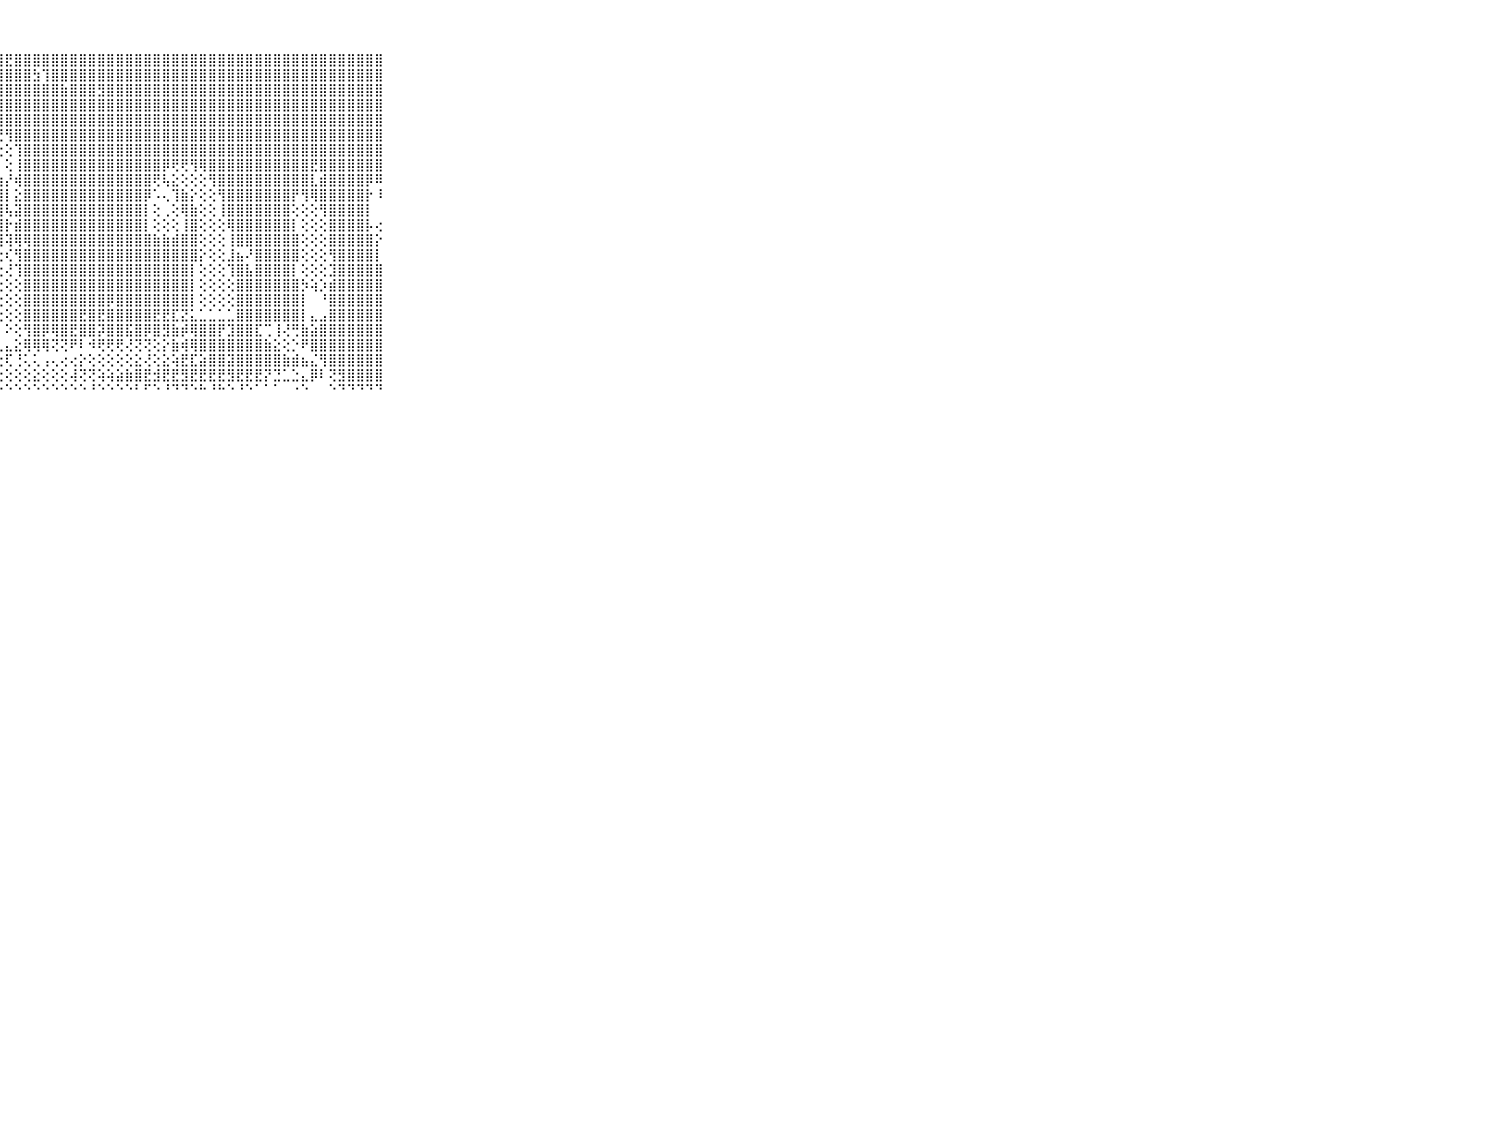

⠀⠀⠀⠀⠀⠀⠀⠀⠀⠀⠀⡞⣯⣷⣹⣿⣿⣿⣿⣿⣿⣿⣿⣿⣿⣯⣵⣽⣟⣿⣿⣿⣿⣿⣿⣿⣿⣿⣿⣿⣿⣿⣿⣿⣿⣿⣿⣿⣿⣿⣿⣿⣿⣿⣿⣿⣿⣿⣿⣿⣿⣿⣿⣿⣿⣿⣿⣿⣿⠀⠀⠀⠀⠀⠀⠀⠀⠀⠀⠀⠀
⠀⠀⠀⠀⠀⠀⠀⠀⠀⠀⠀⡝⣿⣽⣿⣿⣿⣿⣿⣿⣿⣿⣿⣿⣿⣿⣿⣿⣿⣿⣿⣳⢹⣿⣿⣿⣿⣿⣿⣿⣿⣿⣿⣿⣿⣿⣿⣿⣿⣿⣿⣿⣿⣿⣿⣿⣿⣿⣿⣿⣿⣿⣿⣿⣿⣿⣿⣿⣿⠀⠀⠀⠀⠀⠀⠀⠀⠀⠀⠀⠀
⠀⠀⠀⠀⠀⠀⠀⠀⠀⠀⠀⡏⣝⢿⣷⣿⢿⣿⣿⣿⣿⣿⣿⣿⣿⣿⣿⣿⣿⣿⣿⣿⣿⣿⣷⣿⣿⣿⣻⣿⣿⣿⣿⣿⣿⣿⣿⣿⣿⣿⣿⣿⣿⣿⣿⣿⣿⣿⣿⣿⣿⣿⣿⣿⣿⣿⣿⣿⣿⠀⠀⠀⠀⠀⠀⠀⠀⠀⠀⠀⠀
⠀⠀⠀⠀⠀⠀⠀⠀⠀⠀⠀⣿⣱⣼⣿⣿⢿⢿⢟⢟⢏⢝⢟⢻⢿⣿⣿⣿⣿⣿⣿⣿⣿⣿⣿⣿⣿⣿⣿⣿⣿⣿⣿⣿⣿⣿⣿⣿⣿⣿⣿⣿⣿⣿⣿⣿⣿⣿⣿⣿⣿⣿⣿⣿⣿⣿⣿⣿⣿⠀⠀⠀⠀⠀⠀⠀⠀⠀⠀⠀⠀
⠀⠀⠀⠀⠀⠀⠀⠀⠀⠀⠀⡿⠟⠝⢕⢕⢑⢕⢕⣕⢕⢕⢕⢔⢕⢝⢻⣿⣿⣿⣿⣿⣿⣿⣿⣿⣿⣿⣿⣿⣿⣿⣿⣿⣿⣿⣿⣿⣿⣿⣿⣿⣿⣿⣿⣿⣿⣿⣿⣿⣿⣿⣿⣿⣿⣿⣿⣿⣿⠀⠀⠀⠀⠀⠀⠀⠀⠀⠀⠀⠀
⠀⠀⠀⠀⠀⠀⠀⠀⠀⠀⠀⠀⠀⠀⠀⠀⠀⠁⠑⠘⠙⠳⢧⣕⡕⢕⢕⢜⢻⣿⣿⣿⣿⣿⣿⣿⣿⣿⣿⣿⣿⣿⣿⣿⣿⣿⣿⣿⣿⣿⣿⣿⣿⣿⣿⣿⣿⣿⣿⣿⣿⣿⣿⣿⣿⣿⣿⣿⣿⠀⠀⠀⠀⠀⠀⠀⠀⠀⠀⠀⠀
⠀⠀⠀⠀⠀⠀⠀⠀⠀⠀⠀⠙⠛⠓⠲⠴⠄⠀⠀⠀⠀⠀⠀⠝⣿⣧⡕⢕⢕⢹⣿⣿⣿⣿⣿⣿⣿⣿⣿⣿⣿⣿⣿⣿⣿⣿⣿⣿⣿⣿⣿⣿⣿⣿⣿⣿⣿⣿⣿⣿⣿⣿⣿⣿⣿⣿⣿⣿⣿⠀⠀⠀⠀⠀⠀⠀⠀⠀⠀⠀⠀
⠀⠀⠀⠀⠀⠀⠀⠀⠀⠀⠀⠀⠀⠀⠀⠀⠀⠄⠀⠄⠄⢀⠀⠀⠘⢿⣷⡇⢕⢸⣿⣿⣿⣿⣿⣿⣿⣿⣿⣿⣿⣿⣿⣿⣿⡿⢟⢟⢻⢿⣿⣿⣿⣿⣿⣿⣿⣿⣿⣿⣿⣟⣿⣿⣿⣿⣿⣿⣿⠀⠀⠀⠀⠀⠀⠀⠀⠀⠀⠀⠀
⠀⠀⠀⠀⠀⠀⠀⠀⠀⠀⠀⢔⢕⢔⢐⢕⢀⢀⢄⢀⠀⠀⠀⠀⠄⠜⣿⣷⡜⢾⣿⣿⣿⣿⣿⣿⣿⣿⣿⣿⣿⣿⣿⣿⢟⢧⣕⢕⢕⢕⢻⣿⣿⣿⣿⣿⣿⣿⣿⣿⣿⣇⣾⣿⣿⣿⣿⡿⠿⠀⠀⠀⠀⠀⠀⠀⠀⠀⠀⠀⠀
⠀⠀⠀⠀⠀⠀⠀⠀⠀⠀⠀⣿⣷⣷⣷⣵⣕⣕⡕⢕⢕⢔⢕⢀⢔⢕⣿⣿⡇⣕⣿⣿⣿⣿⣿⣿⣿⣿⣿⣿⣿⣿⣿⡿⠡⢄⢹⣷⡕⢕⢕⢻⣿⣿⣿⣿⣿⣿⣿⡟⢻⢿⣿⣿⣿⣿⣿⡗⠸⠀⠀⠀⠀⠀⠀⠀⠀⠀⠀⠀⠀
⠀⠀⠀⠀⠀⠀⠀⠀⠀⠀⠀⣿⣿⣿⣿⣿⣿⣿⣿⣿⣷⣷⣵⣕⢕⡕⣿⣿⢧⣽⣿⣿⣿⣿⣿⣿⣿⣿⣿⣿⣿⣿⣿⡇⢕⢀⢕⢿⣷⢕⢕⢸⣿⣿⣿⣿⣿⣿⣿⢕⢕⢕⢻⣿⣿⣿⣿⡇⠀⠀⠀⠀⠀⠀⠀⠀⠀⠀⠀⠀⠀
⠀⠀⠀⠀⠀⠀⠀⠀⠀⠀⠀⣿⣿⣿⣿⣿⣿⣿⣿⣿⣿⣿⣿⣿⣿⣿⣿⣿⡗⣾⣿⣿⣿⣿⣿⣿⣿⣿⣿⣿⣿⣿⣿⡇⢕⢕⢕⢸⣿⢕⢕⢕⢿⣿⣿⣿⣿⣿⣿⡇⢕⢕⢕⣿⣿⣿⣿⡧⢔⠀⠀⠀⠀⠀⠀⠀⠀⠀⠀⠀⠀
⠀⠀⠀⠀⠀⠀⠀⠀⠀⠀⠀⣿⣿⣿⣿⣿⣿⣿⣿⣿⣿⣿⣿⣿⣿⣿⣿⣿⢽⢿⢿⣿⣿⣿⣿⣿⣿⣿⣿⣿⣿⣿⣿⣿⣷⣷⣾⣿⣿⢕⢕⢕⢸⣿⣿⣿⣿⣿⣿⣿⢕⢕⢕⣿⣿⣿⣿⣿⡕⠀⠀⠀⠀⠀⠀⠀⠀⠀⠀⠀⠀
⠀⠀⠀⠀⠀⠀⠀⠀⠀⠀⠀⣿⣿⣿⣿⣿⣿⣿⣿⣿⣿⣿⣿⣿⣿⣿⣿⢗⢎⢻⣿⣿⣿⣿⣿⣿⣿⣿⣿⣿⣿⣿⣿⣿⣿⣿⣿⣿⣿⡕⢕⢕⣸⣦⠜⣿⣿⣿⣿⣿⢕⢕⢕⢻⣿⣿⣿⣿⡇⠀⠀⠀⠀⠀⠀⠀⠀⠀⠀⠀⠀
⠀⠀⠀⠀⠀⠀⠀⠀⠀⠀⠀⣿⣿⣿⣿⣿⣿⣿⣿⣿⣿⣿⣿⣿⣿⣿⣿⢕⢜⢹⣿⣿⣿⣿⣿⣿⣿⣿⣿⣿⣿⣿⣿⣿⣿⣿⣿⣿⡇⢕⢕⢕⢹⣿⣧⣿⣿⣿⣿⡇⢕⢕⢕⣹⣿⣿⣿⣿⣿⠀⠀⠀⠀⠀⠀⠀⠀⠀⠀⠀⠀
⠀⠀⠀⠀⠀⠀⠀⠀⠀⠀⠀⣿⣿⣿⣿⣿⣿⣿⣿⣿⣿⣿⣿⣿⣿⣿⡿⢕⢕⢕⣿⣿⣿⣿⣿⣿⣿⣿⣿⣿⣿⣿⣿⣿⣿⣿⣿⣿⡇⢕⢕⢕⢕⣿⣿⣿⣿⣿⣿⣿⡳⢵⡱⣾⣿⣿⣿⣿⣿⠀⠀⠀⠀⠀⠀⠀⠀⠀⠀⠀⠀
⠀⠀⠀⠀⠀⠀⠀⠀⠀⠀⠀⣿⣿⣿⣿⣿⣿⣿⣿⣿⣿⣿⣿⣿⣿⣿⡏⢕⢕⢕⣿⣿⣿⣿⣿⣿⣿⣿⣿⡿⣿⣿⣿⣿⣿⣿⣿⣿⡇⢕⢕⢕⢕⣿⣿⣿⣿⣿⣿⣿⡇⠀⠘⣿⣿⣿⣿⣿⣿⠀⠀⠀⠀⠀⠀⠀⠀⠀⠀⠀⠀
⠀⠀⠀⠀⠀⠀⠀⠀⠀⠀⠀⠸⣿⣿⣿⣿⣿⣿⣿⣿⣿⣿⣿⣿⣿⣿⡇⢑⢕⢕⣿⣿⣿⣿⣿⣿⣟⣿⣟⣿⣿⣿⣿⣿⣟⣟⣏⣝⣅⣁⣁⣁⣁⣿⣿⣿⣿⣿⣿⣿⡇⣄⣠⣿⣿⣿⣿⣿⣿⠀⠀⠀⠀⠀⠀⠀⠀⠀⠀⠀⠀
⠀⠀⠀⠀⠀⠀⠀⠀⠀⠀⠀⠀⠹⡿⣿⣿⣿⣿⣿⣿⣿⣿⣿⣿⣿⡿⢇⠁⠕⢕⢻⣿⡿⢿⣿⣟⣿⣿⡽⣿⣿⣯⣿⡿⣿⣻⣷⡾⢿⣿⣿⡟⣹⣿⣿⣏⢉⢸⢜⢛⣷⣵⣿⣿⣿⣿⣿⣿⣿⠀⠀⠀⠀⠀⠀⠀⠀⠀⠀⠀⠀
⠀⠀⠀⠀⠀⠀⠀⠀⠀⠀⠀⢄⣀⡕⢕⢕⢕⢕⢕⢕⢕⢕⢕⢕⢕⢕⢅⣀⣄⣕⢿⢿⢿⢝⢝⠟⠇⠺⢟⢟⢟⢜⢝⢝⢕⡕⣷⢾⢿⣿⣿⣿⣿⣿⣿⣿⣷⣕⢕⡑⠟⣿⣿⣿⣿⣿⣿⣿⣿⠀⠀⠀⠀⠀⠀⠀⠀⠀⠀⠀⠀
⠀⠀⠀⠀⠀⠀⠀⠀⠀⠀⠀⠅⢕⡵⣕⣕⣵⣵⢱⣵⣷⣷⢷⢿⠿⠟⠟⢓⢏⢘⢅⢅⢠⢄⢔⢔⡕⢕⢕⢕⢕⢕⣕⢜⢕⣕⢵⣟⣏⣵⣿⣿⣽⣿⣿⣿⣿⣿⣷⣾⣦⣌⢻⣿⣿⣿⣿⣿⣿⠀⠀⠀⠀⠀⠀⠀⠀⠀⠀⠀⠀
⠀⠀⠀⠀⠀⠀⠀⠀⠀⠀⠀⠷⠗⢻⠗⠙⠋⢙⢍⢅⢅⢅⢔⢔⢕⢕⢕⢕⢕⢕⢕⣕⢕⢕⢕⢼⢝⢝⢵⢵⣵⣷⣿⣟⣺⣟⣟⣻⣟⣟⣟⣟⣻⣟⣟⣟⡝⣙⣁⣑⣄⡿⠇⢝⣻⣿⣿⣿⣿⠀⠀⠀⠀⠀⠀⠀⠀⠀⠀⠀⠀
⠀⠀⠀⠀⠀⠀⠀⠀⠀⠀⠀⠀⠀⠀⠀⠀⠀⠁⠑⠑⠑⠑⠑⠑⠑⠑⠑⠑⠑⠑⠑⠑⠑⠑⠑⠑⠑⠘⠑⠑⠑⠑⠃⠋⠑⠘⠙⠙⠑⠓⠘⠓⠑⠘⠑⠁⠁⠁⠀⠐⠑⠀⠀⠑⠙⠙⠙⠙⠙⠀⠀⠀⠀⠀⠀⠀⠀⠀⠀⠀⠀